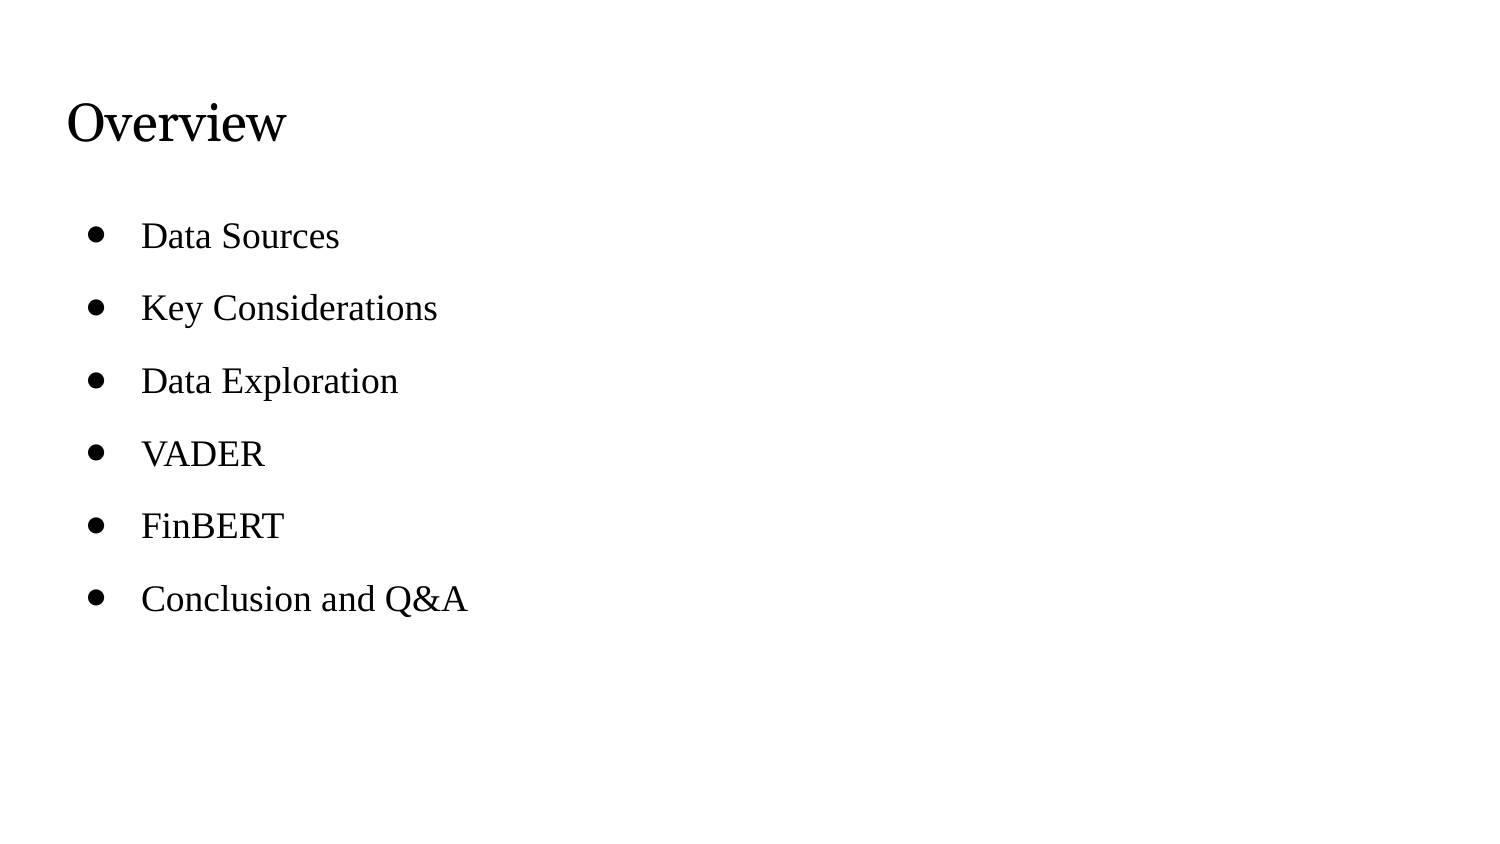

# Overview

Data Sources
Key Considerations
Data Exploration
VADER
FinBERT
Conclusion and Q&A